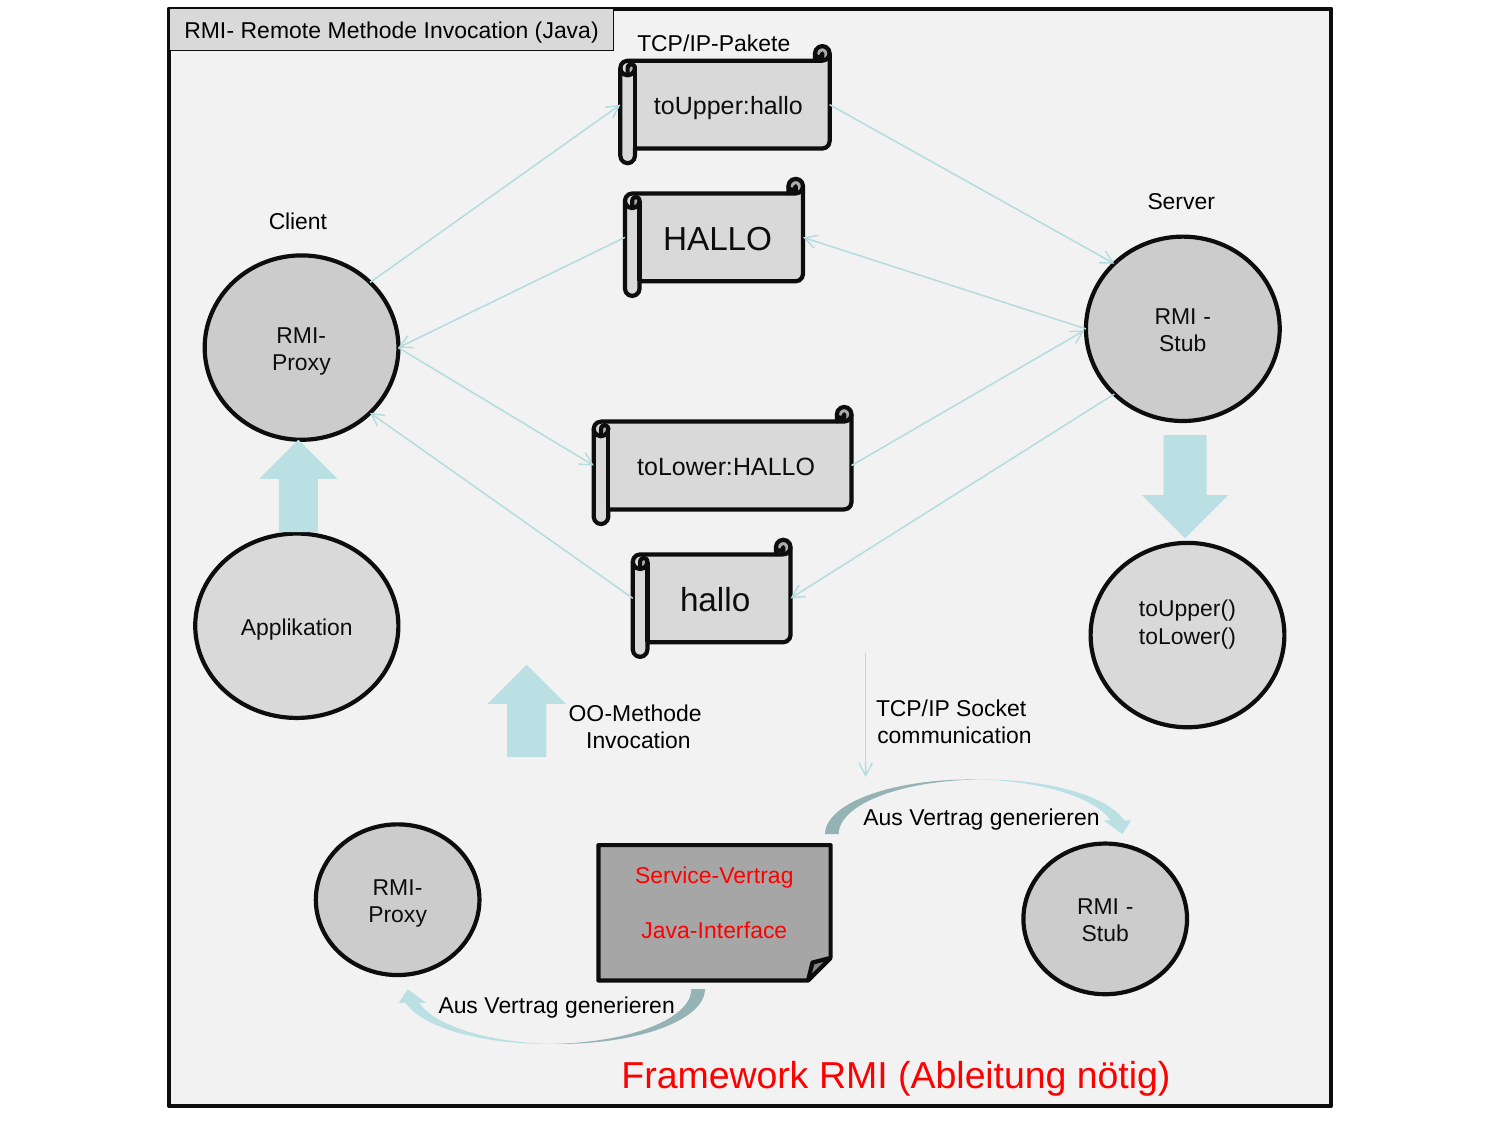

Au
RMI- Remote Methode Invocation (Java)
TCP/IP-Pakete
toUpper:hallo
HALLO
Server
Client
RMI - Stub
RMI-Proxy
toLower:HALLO

Applikation
hallo
toUpper()
toLower()

TCP/IP Socket
communication
OO-Methode
Invocation

Aus Vertrag generieren
RMI-Proxy
RMI - Stub
Service-Vertrag

Java-Interface
Aus Vertrag generieren

Framework RMI (Ableitung nötig)